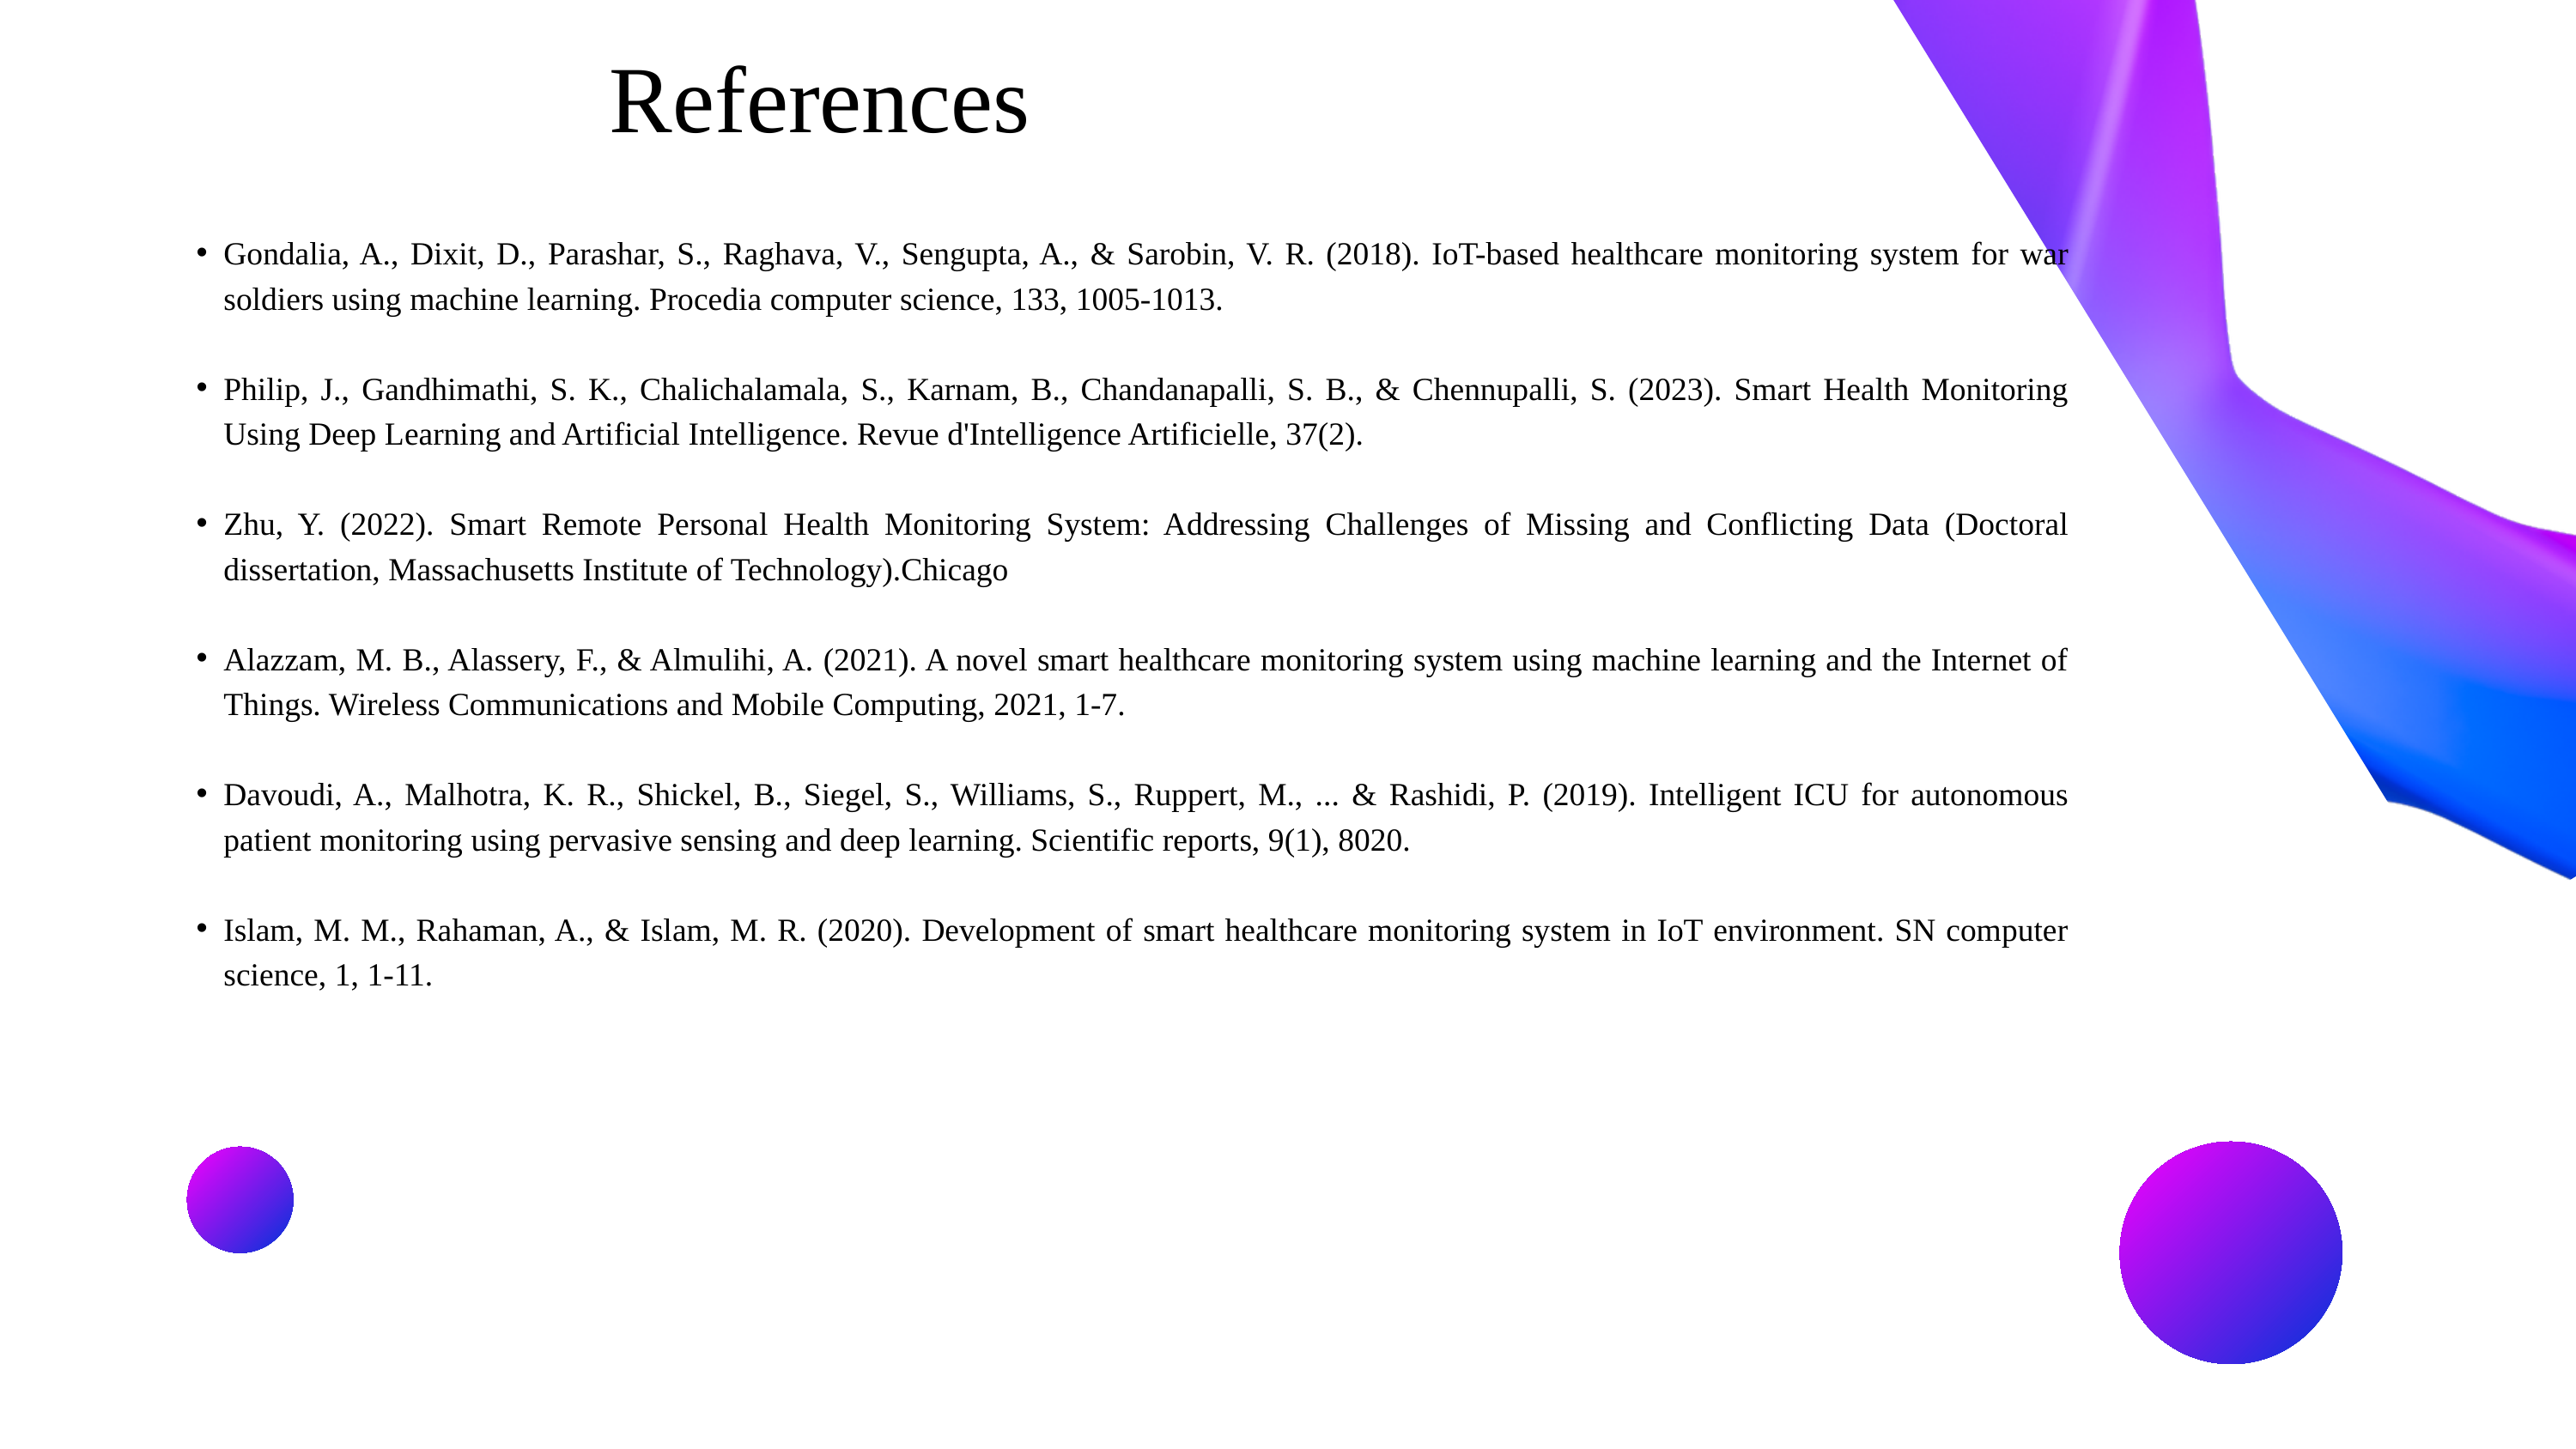

References
Gondalia, A., Dixit, D., Parashar, S., Raghava, V., Sengupta, A., & Sarobin, V. R. (2018). IoT-based healthcare monitoring system for war soldiers using machine learning. Procedia computer science, 133, 1005-1013.

Philip, J., Gandhimathi, S. K., Chalichalamala, S., Karnam, B., Chandanapalli, S. B., & Chennupalli, S. (2023). Smart Health Monitoring Using Deep Learning and Artificial Intelligence. Revue d'Intelligence Artificielle, 37(2).

Zhu, Y. (2022). Smart Remote Personal Health Monitoring System: Addressing Challenges of Missing and Conflicting Data (Doctoral dissertation, Massachusetts Institute of Technology).Chicago

Alazzam, M. B., Alassery, F., & Almulihi, A. (2021). A novel smart healthcare monitoring system using machine learning and the Internet of Things. Wireless Communications and Mobile Computing, 2021, 1-7.

Davoudi, A., Malhotra, K. R., Shickel, B., Siegel, S., Williams, S., Ruppert, M., ... & Rashidi, P. (2019). Intelligent ICU for autonomous patient monitoring using pervasive sensing and deep learning. Scientific reports, 9(1), 8020.

Islam, M. M., Rahaman, A., & Islam, M. R. (2020). Development of smart healthcare monitoring system in IoT environment. SN computer science, 1, 1-11.